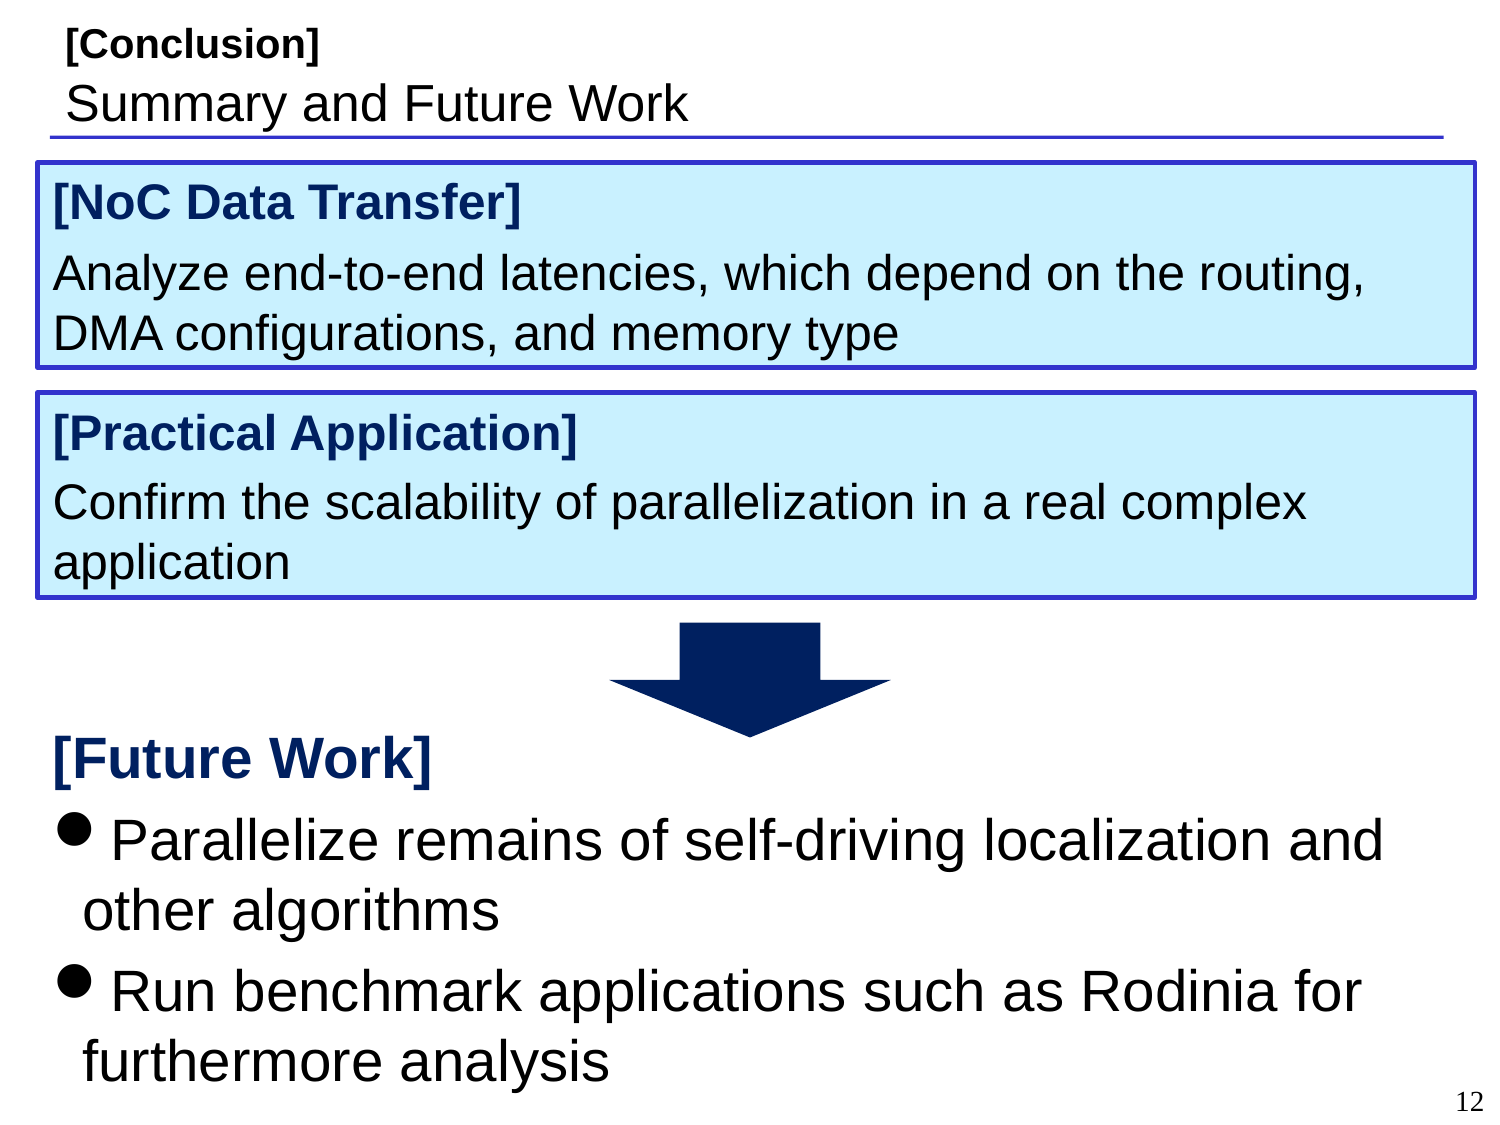

[Conclusion]
# Summary and Future Work
[NoC Data Transfer]
Analyze end-to-end latencies, which depend on the routing, DMA configurations, and memory type
[Practical Application]
Confirm the scalability of parallelization in a real complex application

[Future Work]
Parallelize remains of self-driving localization and other algorithms
Run benchmark applications such as Rodinia for furthermore analysis

12